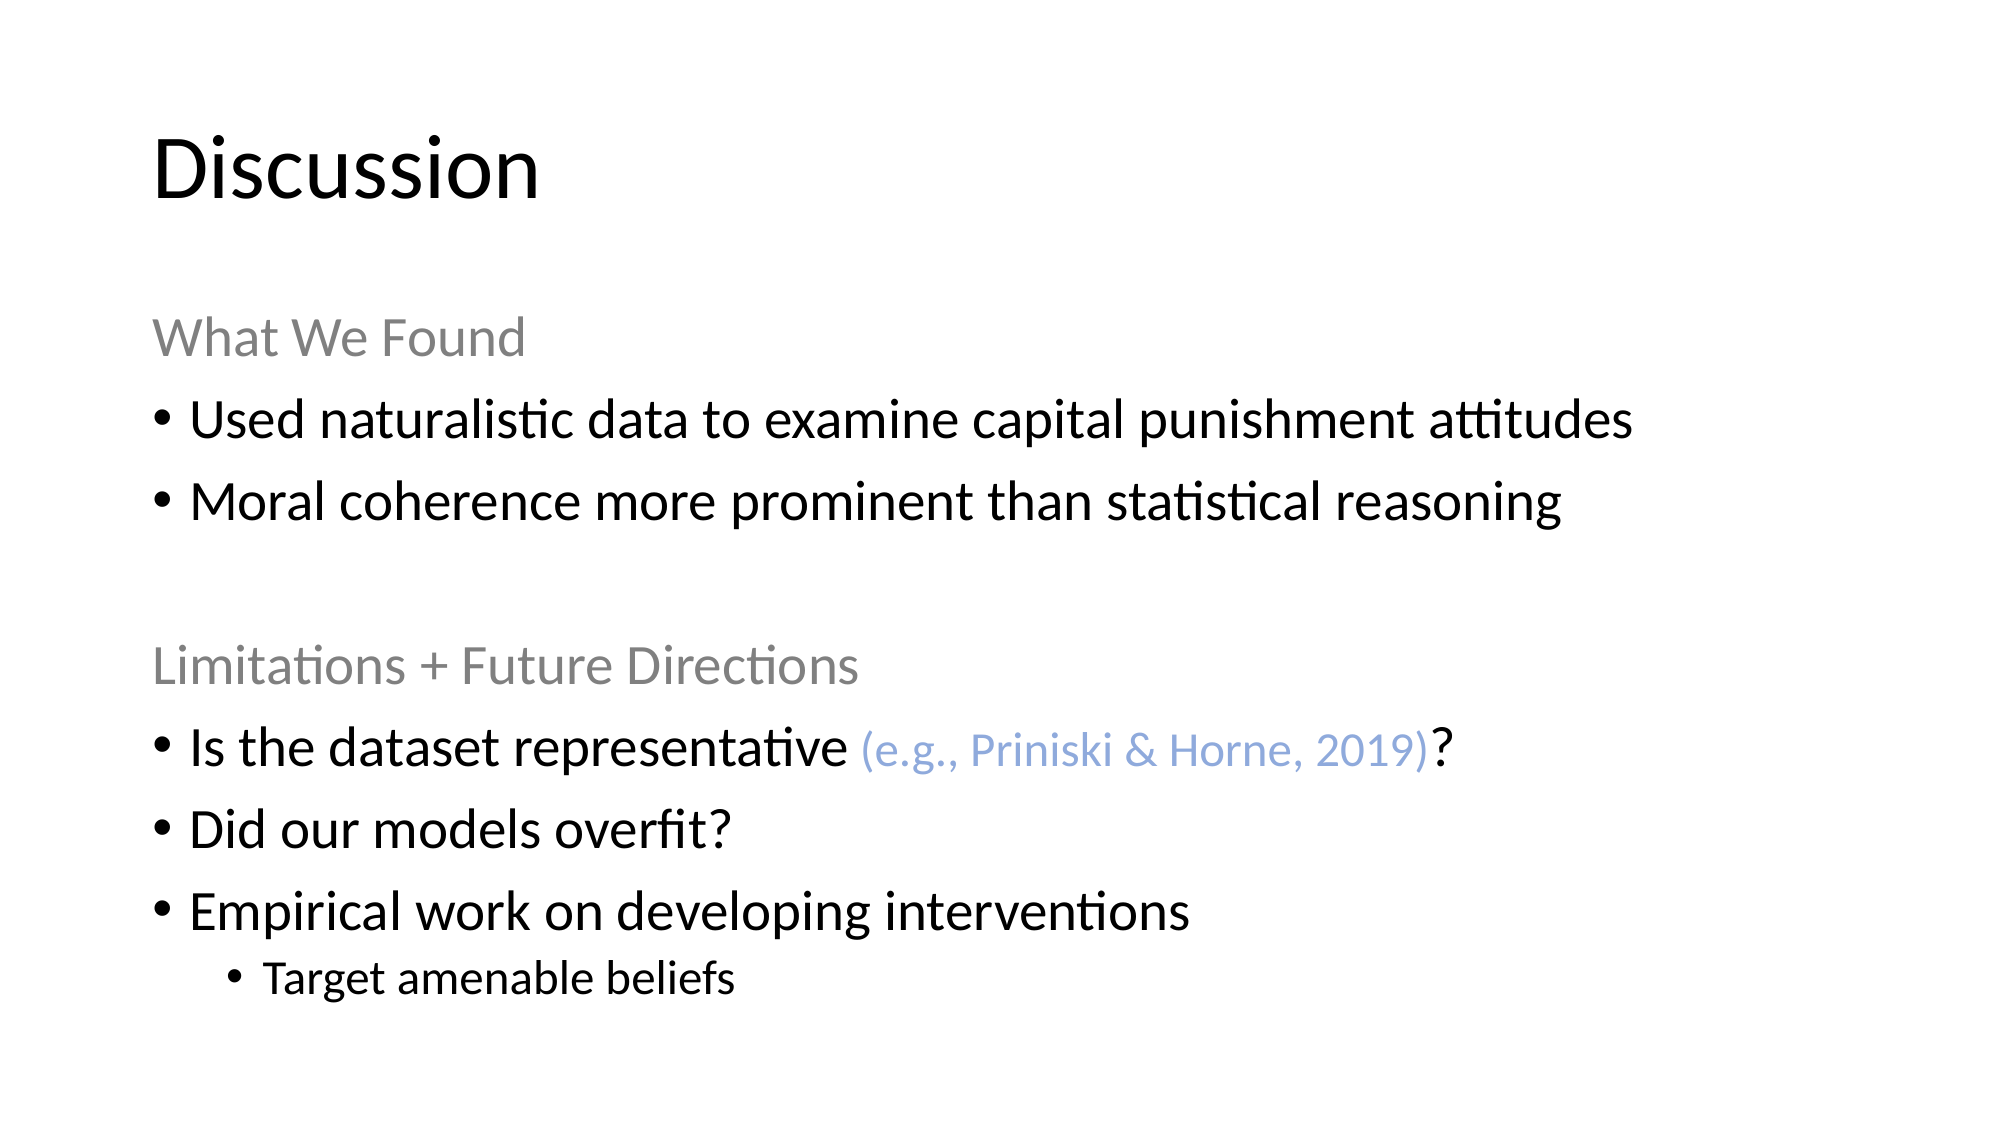

# Discussion
What We Found
Used naturalistic data to examine capital punishment attitudes
Moral coherence more prominent than statistical reasoning

Limitations + Future Directions
Is the dataset representative (e.g., Priniski & Horne, 2019)?
Did our models overfit?
Empirical work on developing interventions
Target amenable beliefs